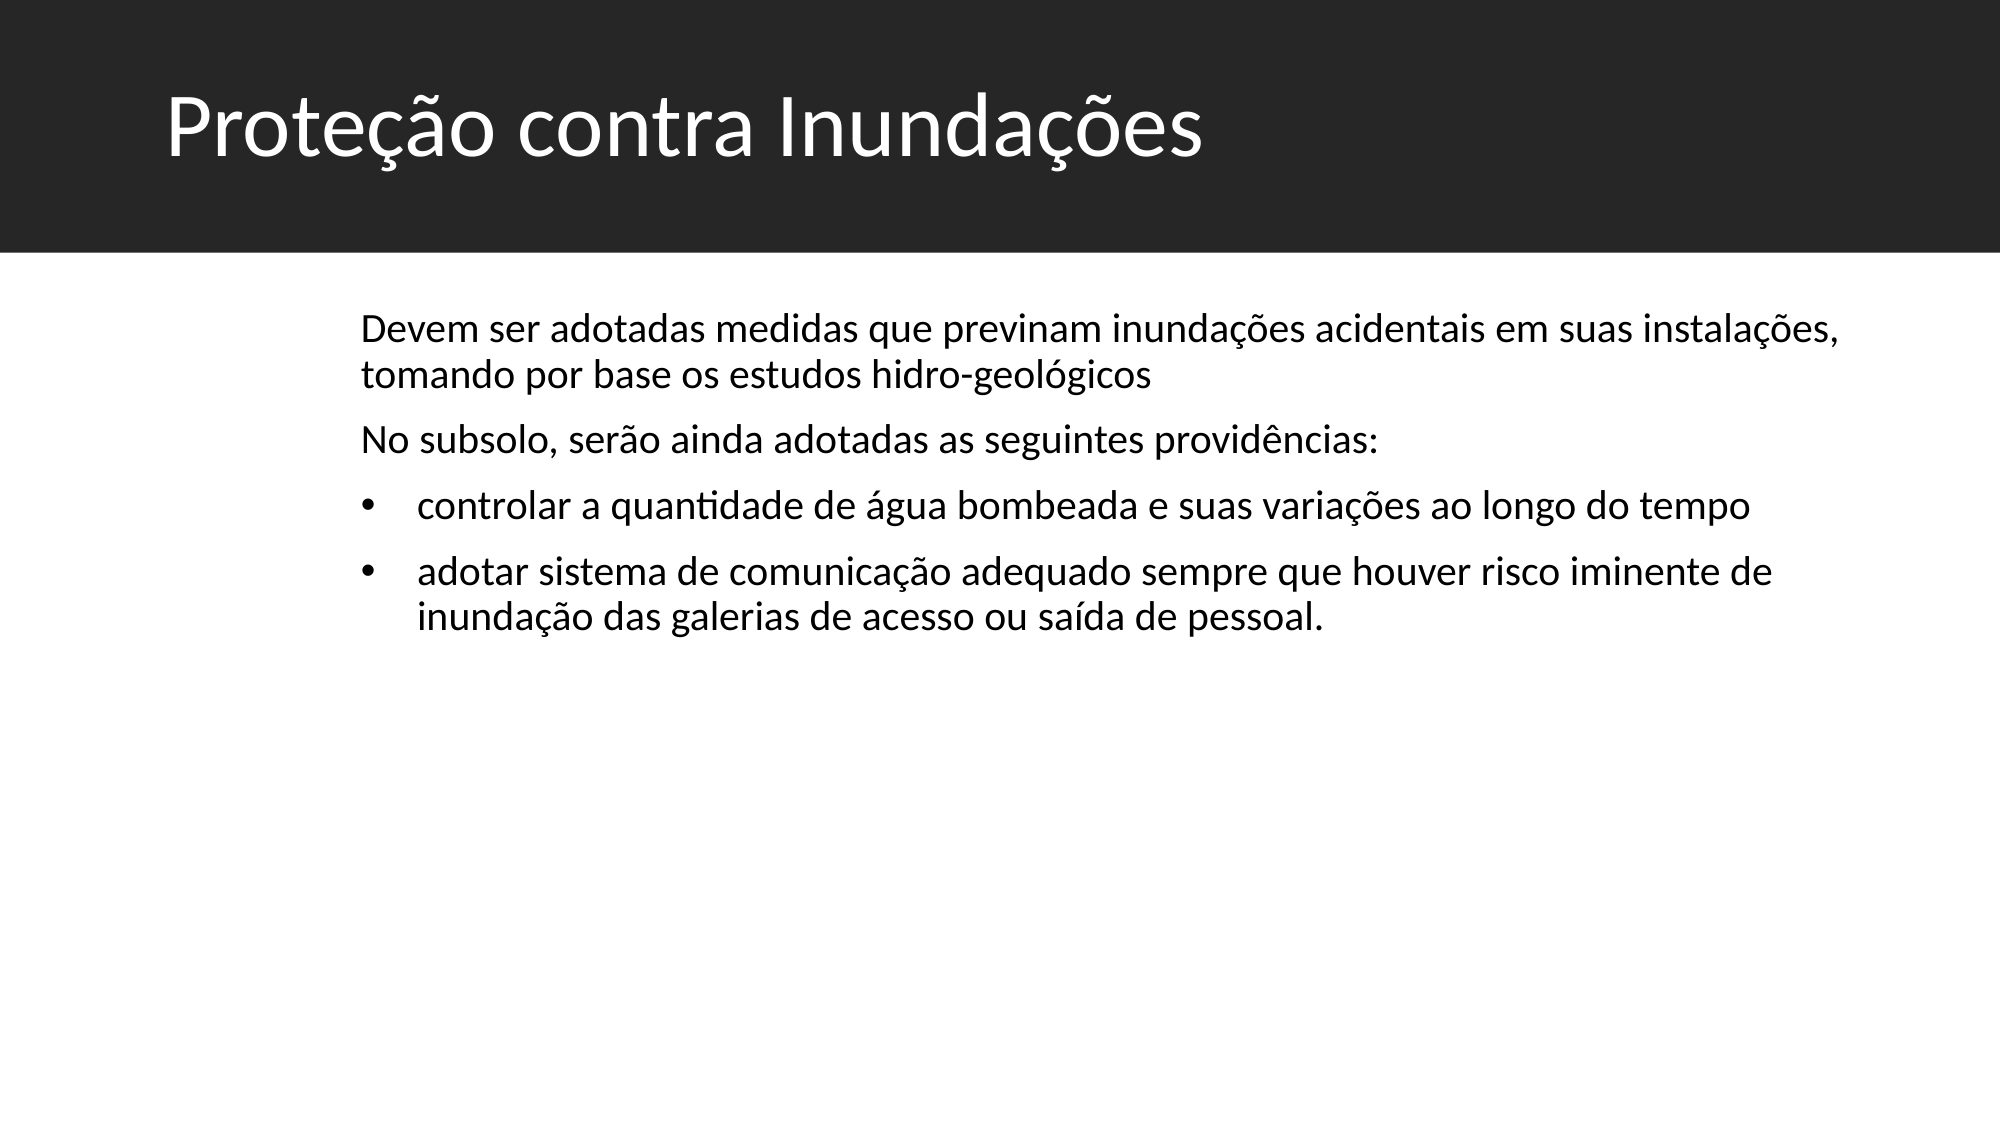

Proteção contra Inundações
Devem ser adotadas medidas que previnam inundações acidentais em suas instalações, tomando por base os estudos hidro-geológicos
No subsolo, serão ainda adotadas as seguintes providências:
controlar a quantidade de água bombeada e suas variações ao longo do tempo
adotar sistema de comunicação adequado sempre que houver risco iminente de inundação das galerias de acesso ou saída de pessoal.